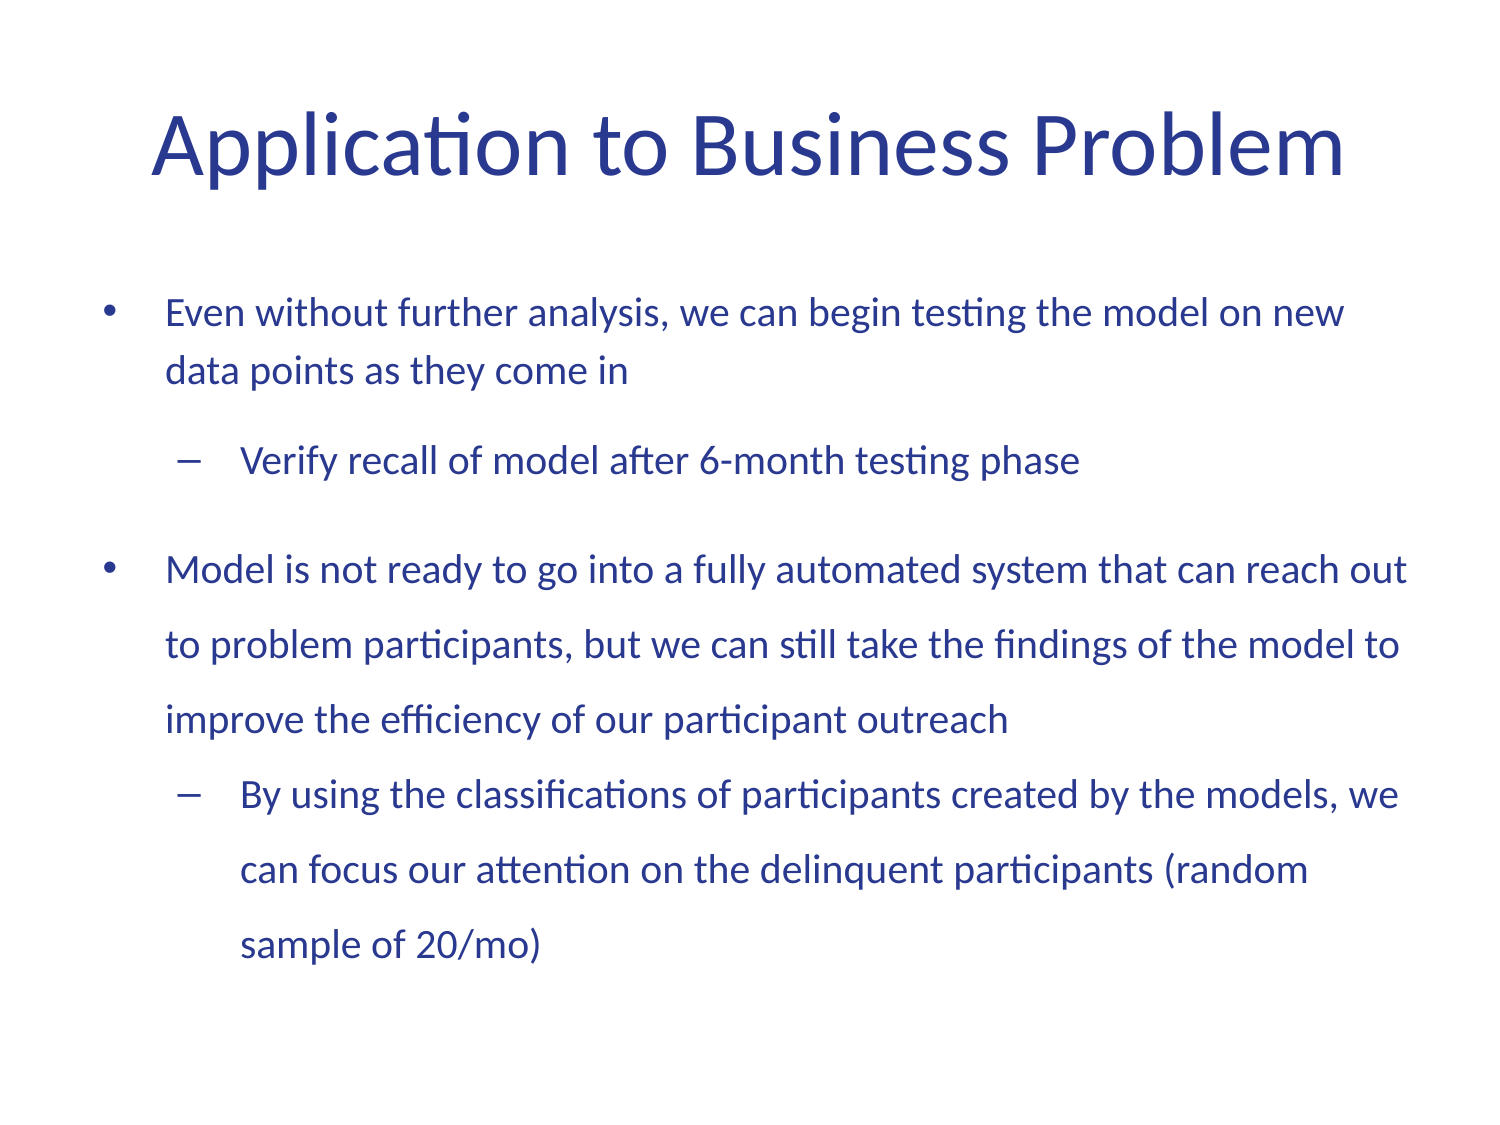

# Application to Business Problem
Even without further analysis, we can begin testing the model on new data points as they come in
Verify recall of model after 6-month testing phase
Model is not ready to go into a fully automated system that can reach out to problem participants, but we can still take the findings of the model to improve the efficiency of our participant outreach
By using the classifications of participants created by the models, we can focus our attention on the delinquent participants (random sample of 20/mo)